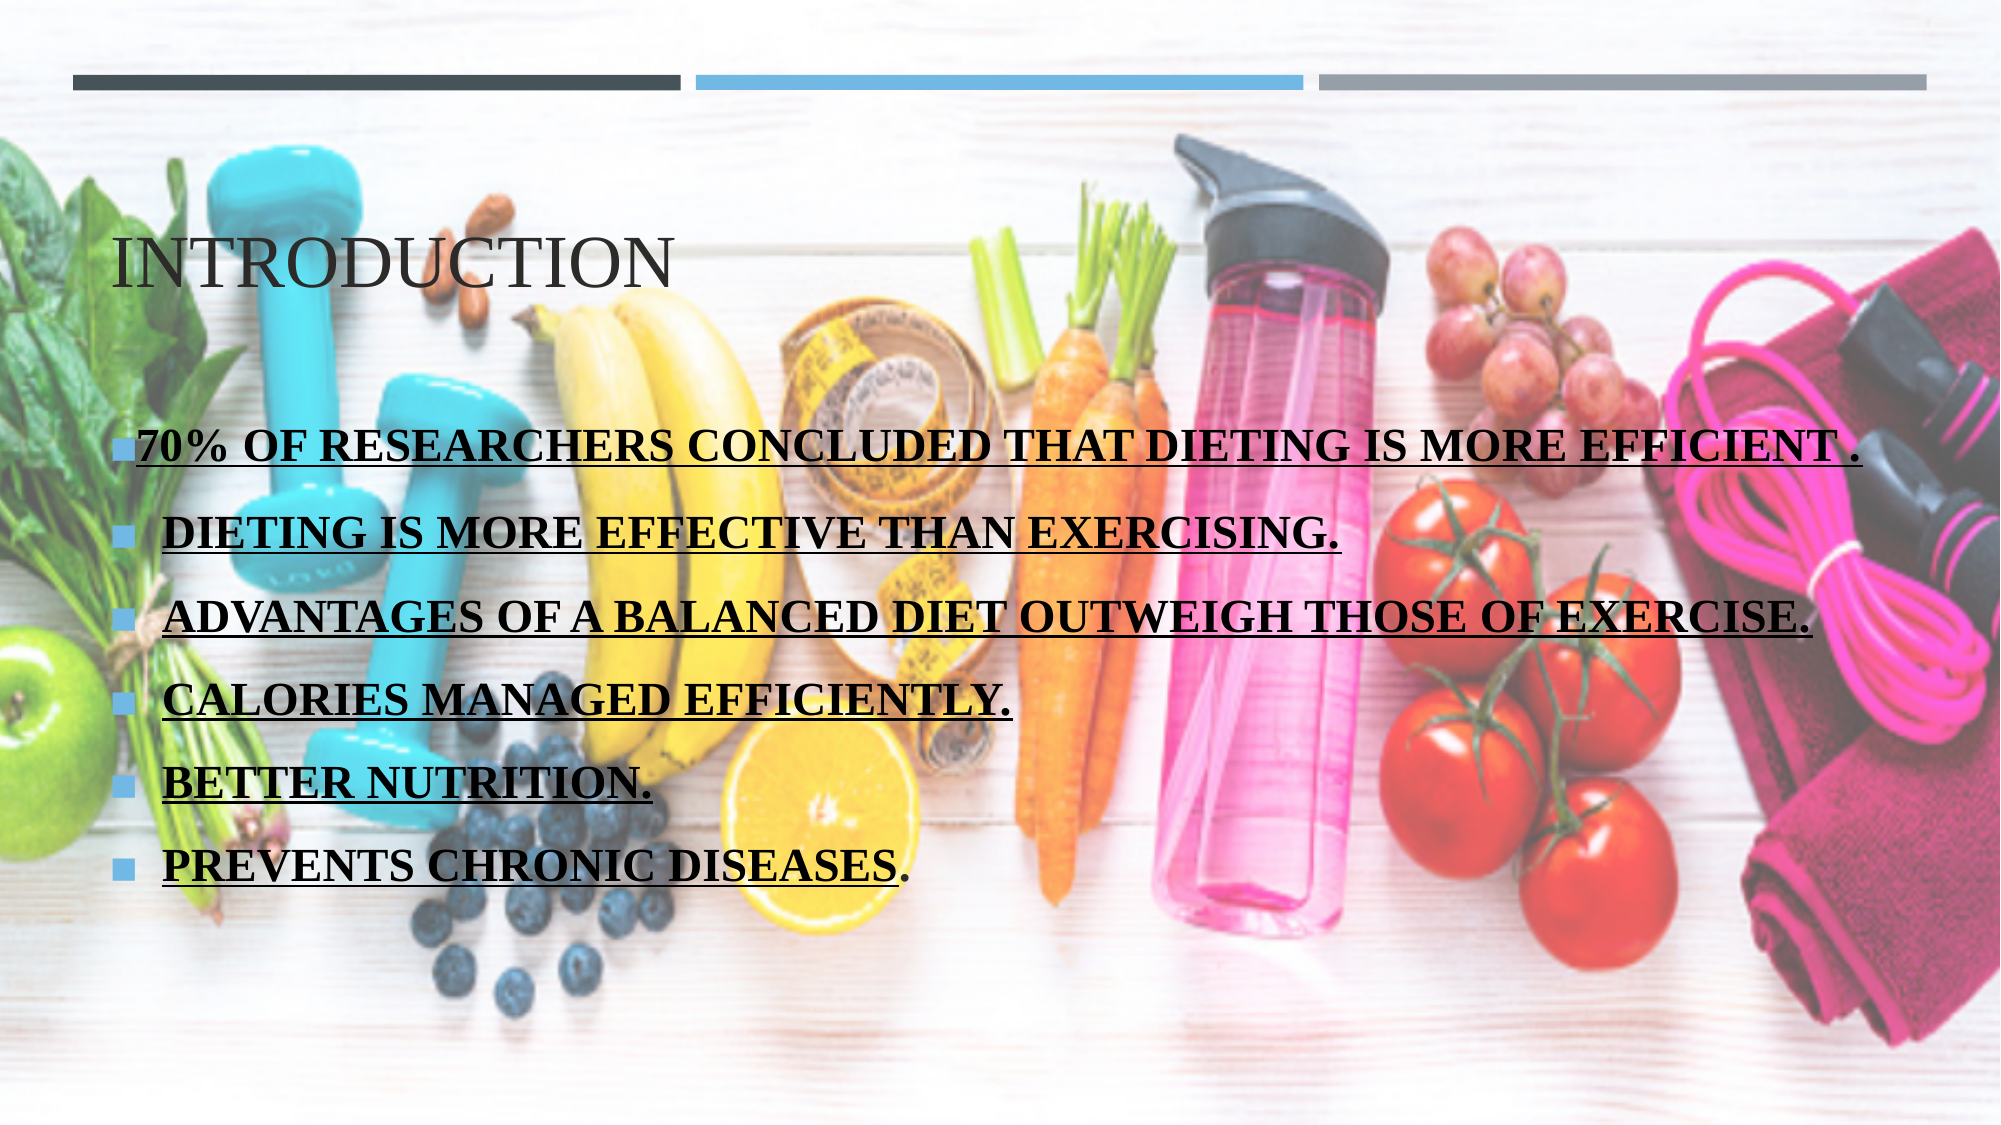

# INTRODUCTION
70% OF RESEARCHERS CONCLUDED THAT DIETING IS MORE EFFICIENT .
DIETING IS MORE EFFECTIVE THAN EXERCISING.
ADVANTAGES OF A BALANCED DIET OUTWEIGH THOSE OF EXERCISE.
CALORIES MANAGED EFFICIENTLY.
BETTER NUTRITION.
PREVENTS CHRONIC DISEASES.